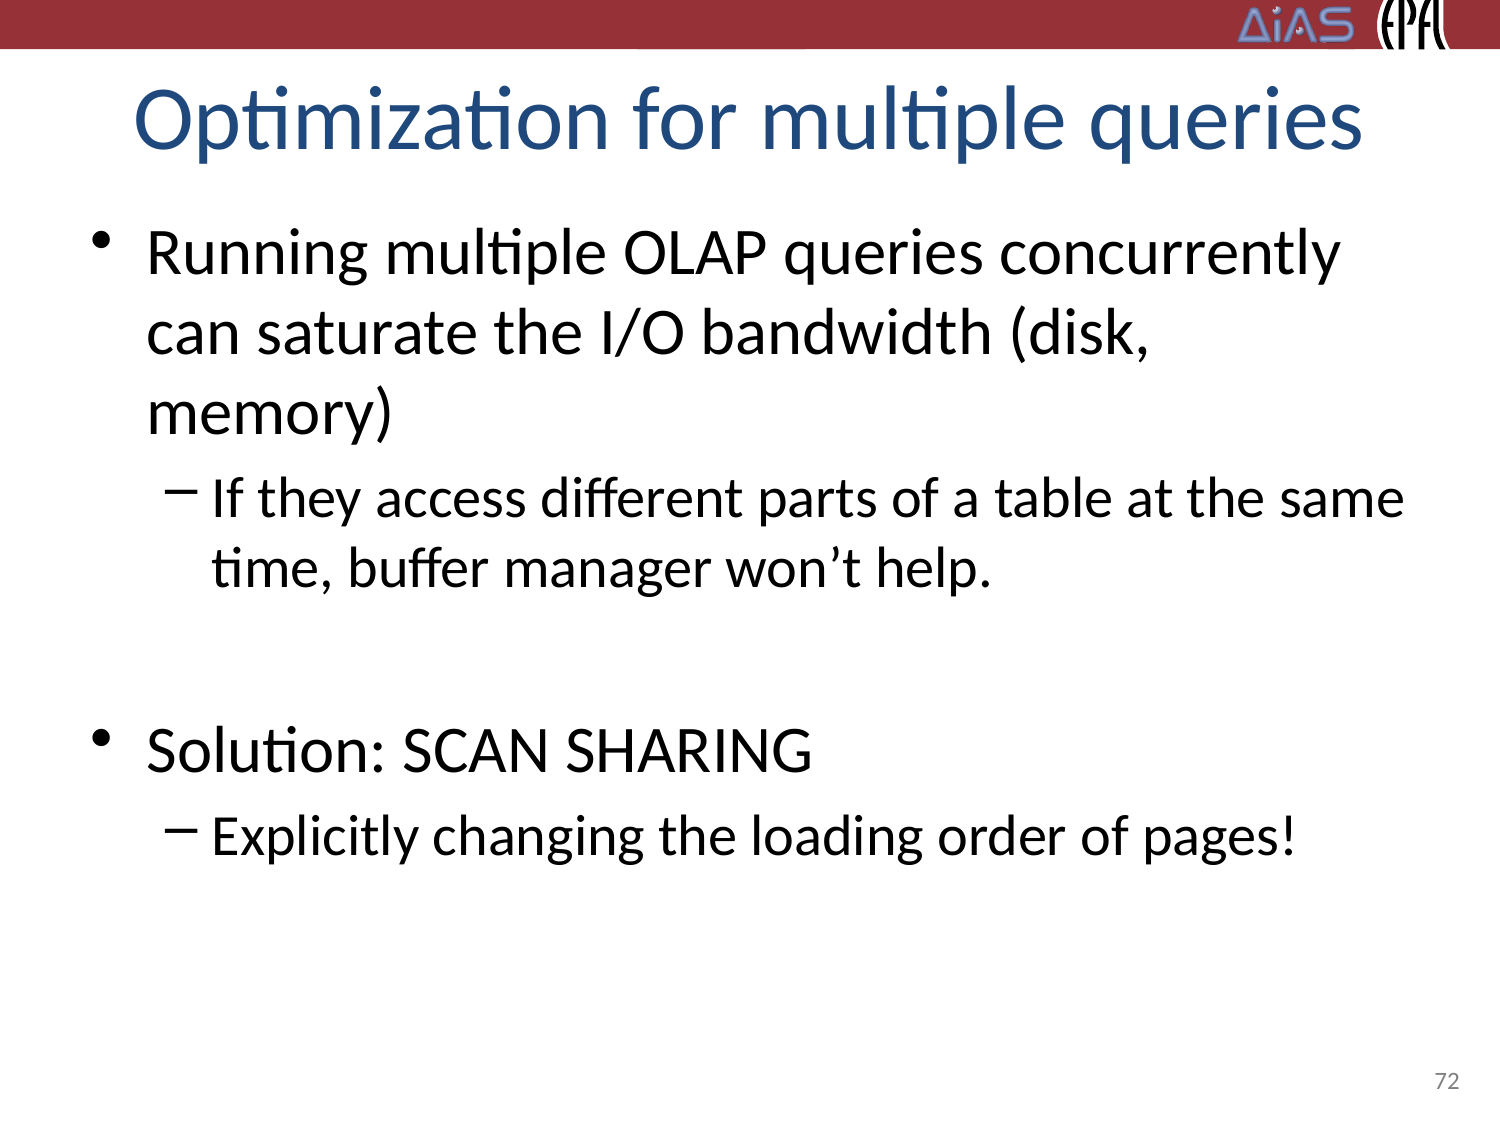

# Optimization for multiple queries
Running multiple OLAP queries concurrently can saturate the I/O bandwidth (disk, memory)
If they access different parts of a table at the same time, buffer manager won’t help.

Solution: SCAN SHARING
Explicitly changing the loading order of pages!

72